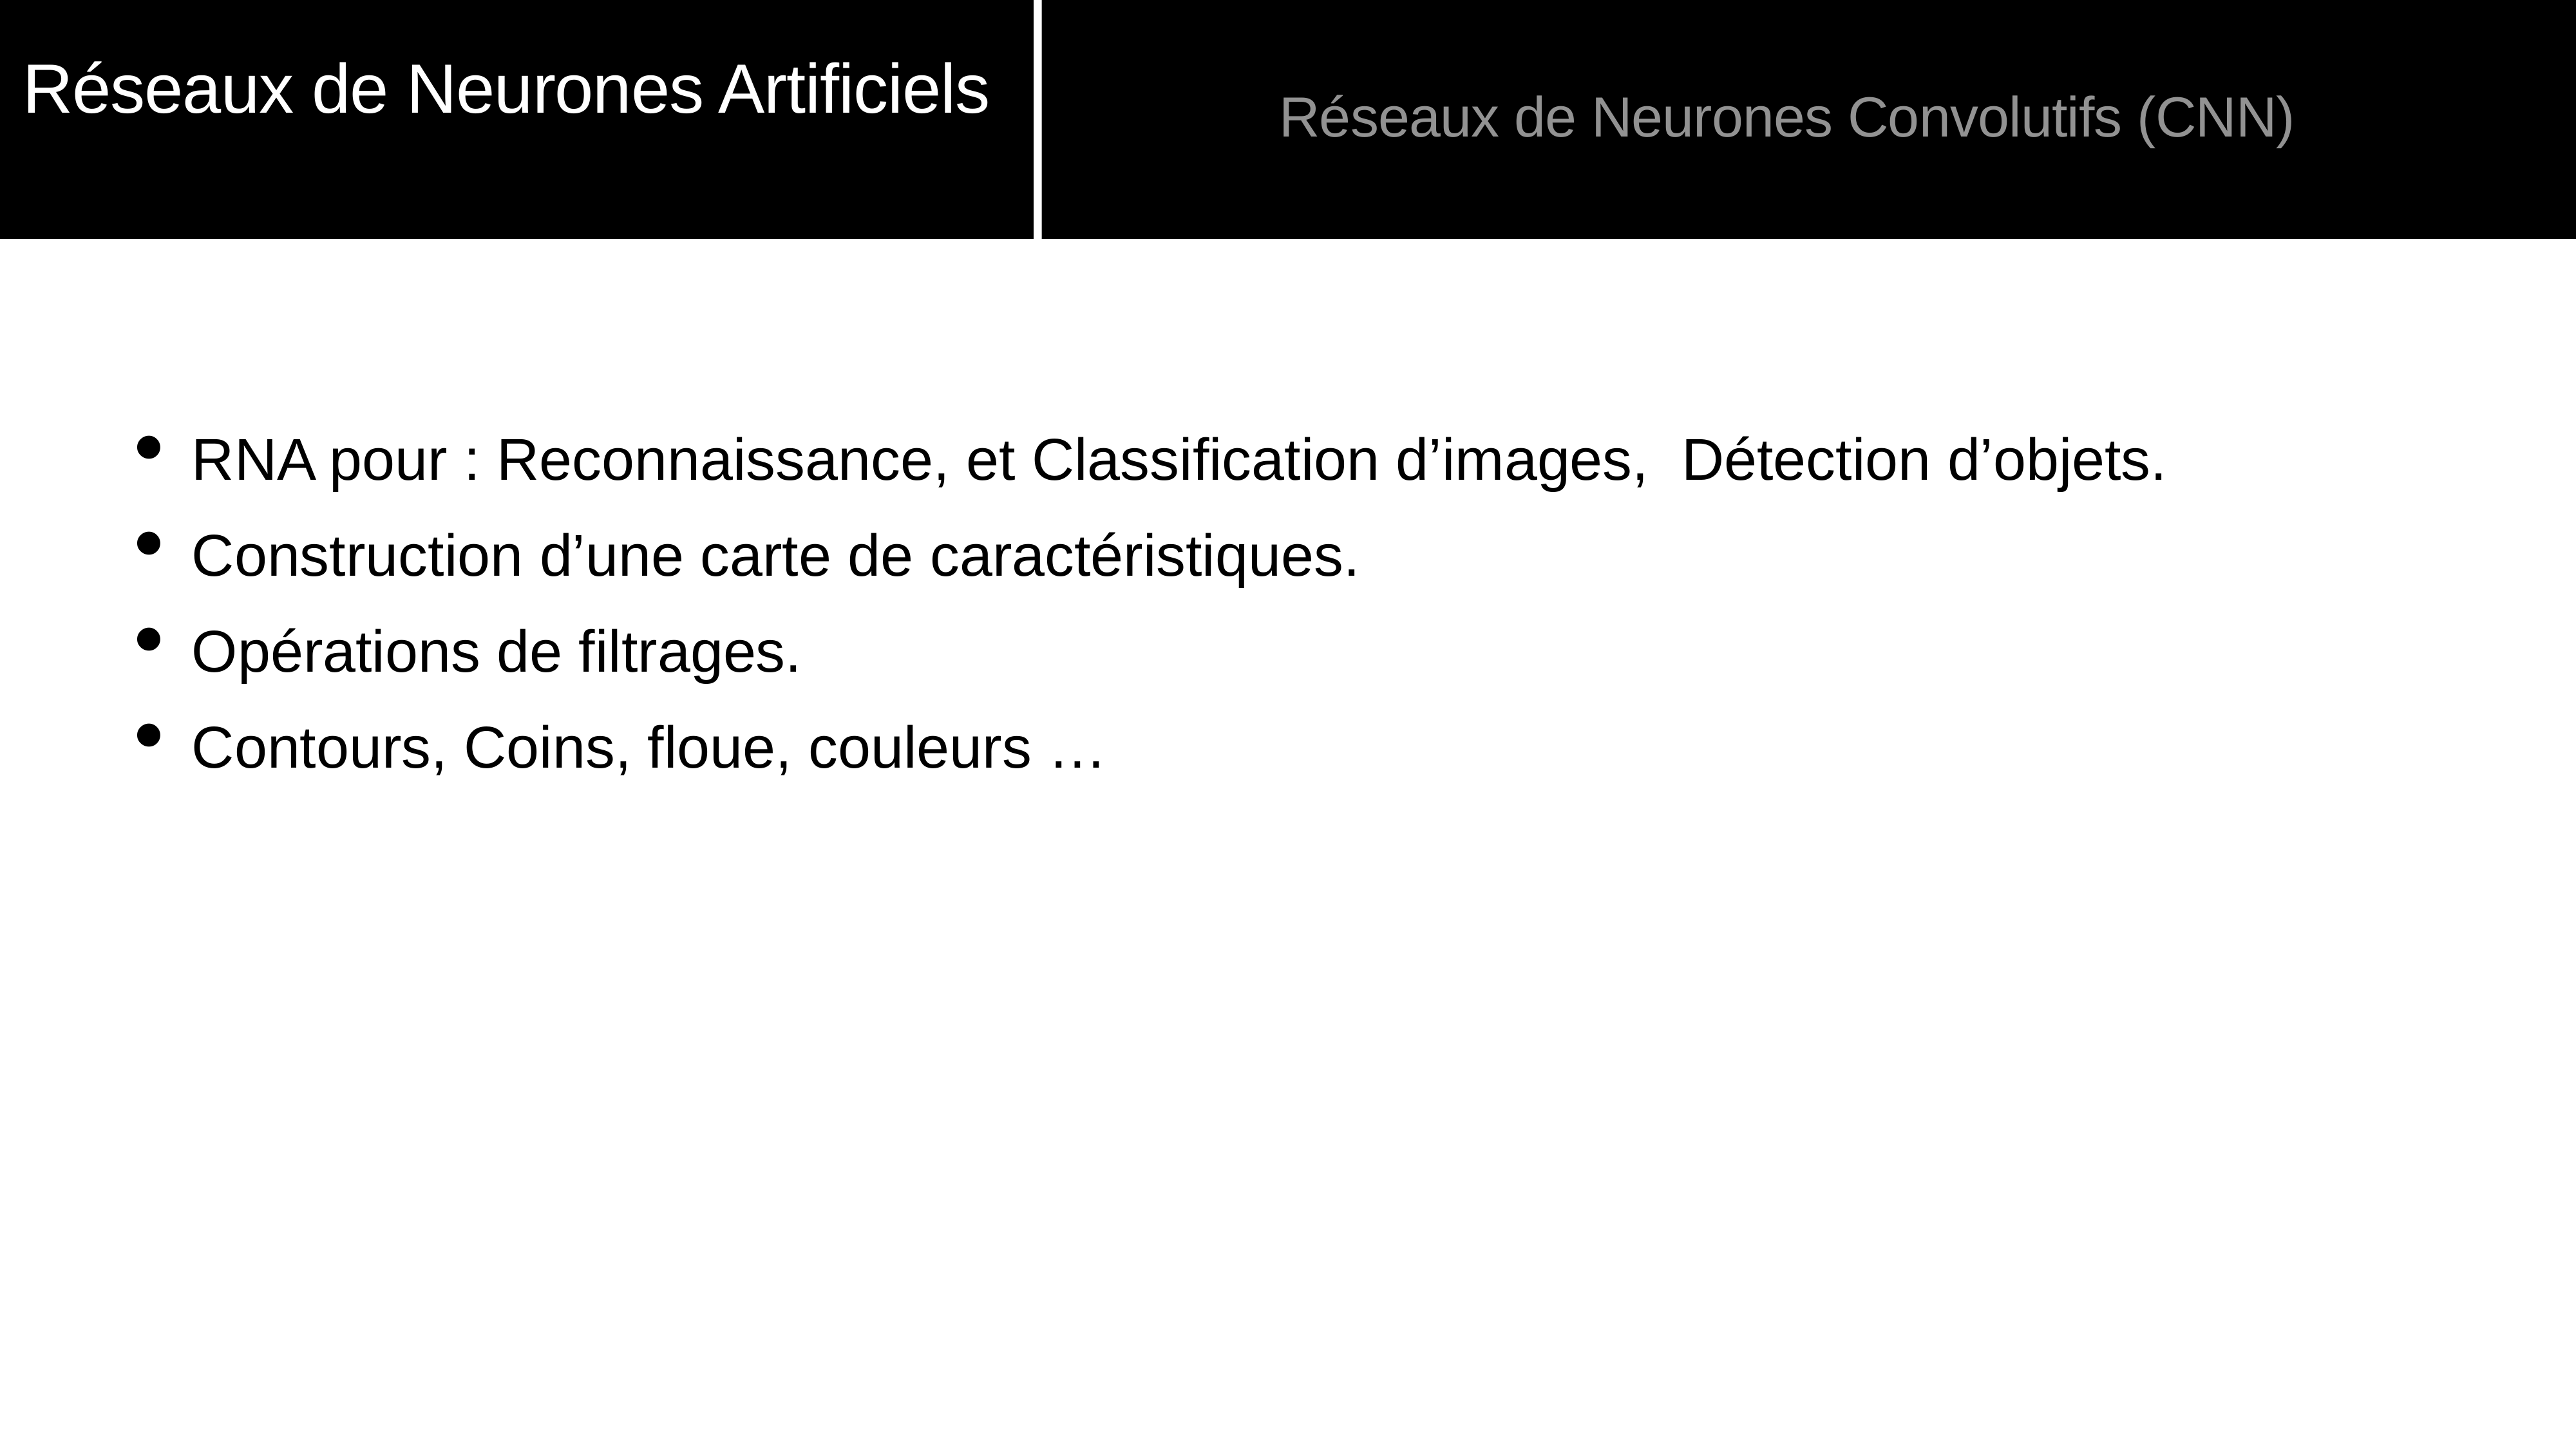

12

Réseaux de Neurones Artificiels
Réseaux de Neurones Convolutifs (CNN)
RNA pour : Reconnaissance, et Classification d’images,  Détection d’objets.
Construction d’une carte de caractéristiques.
Opérations de filtrages.
Contours, Coins, floue, couleurs …